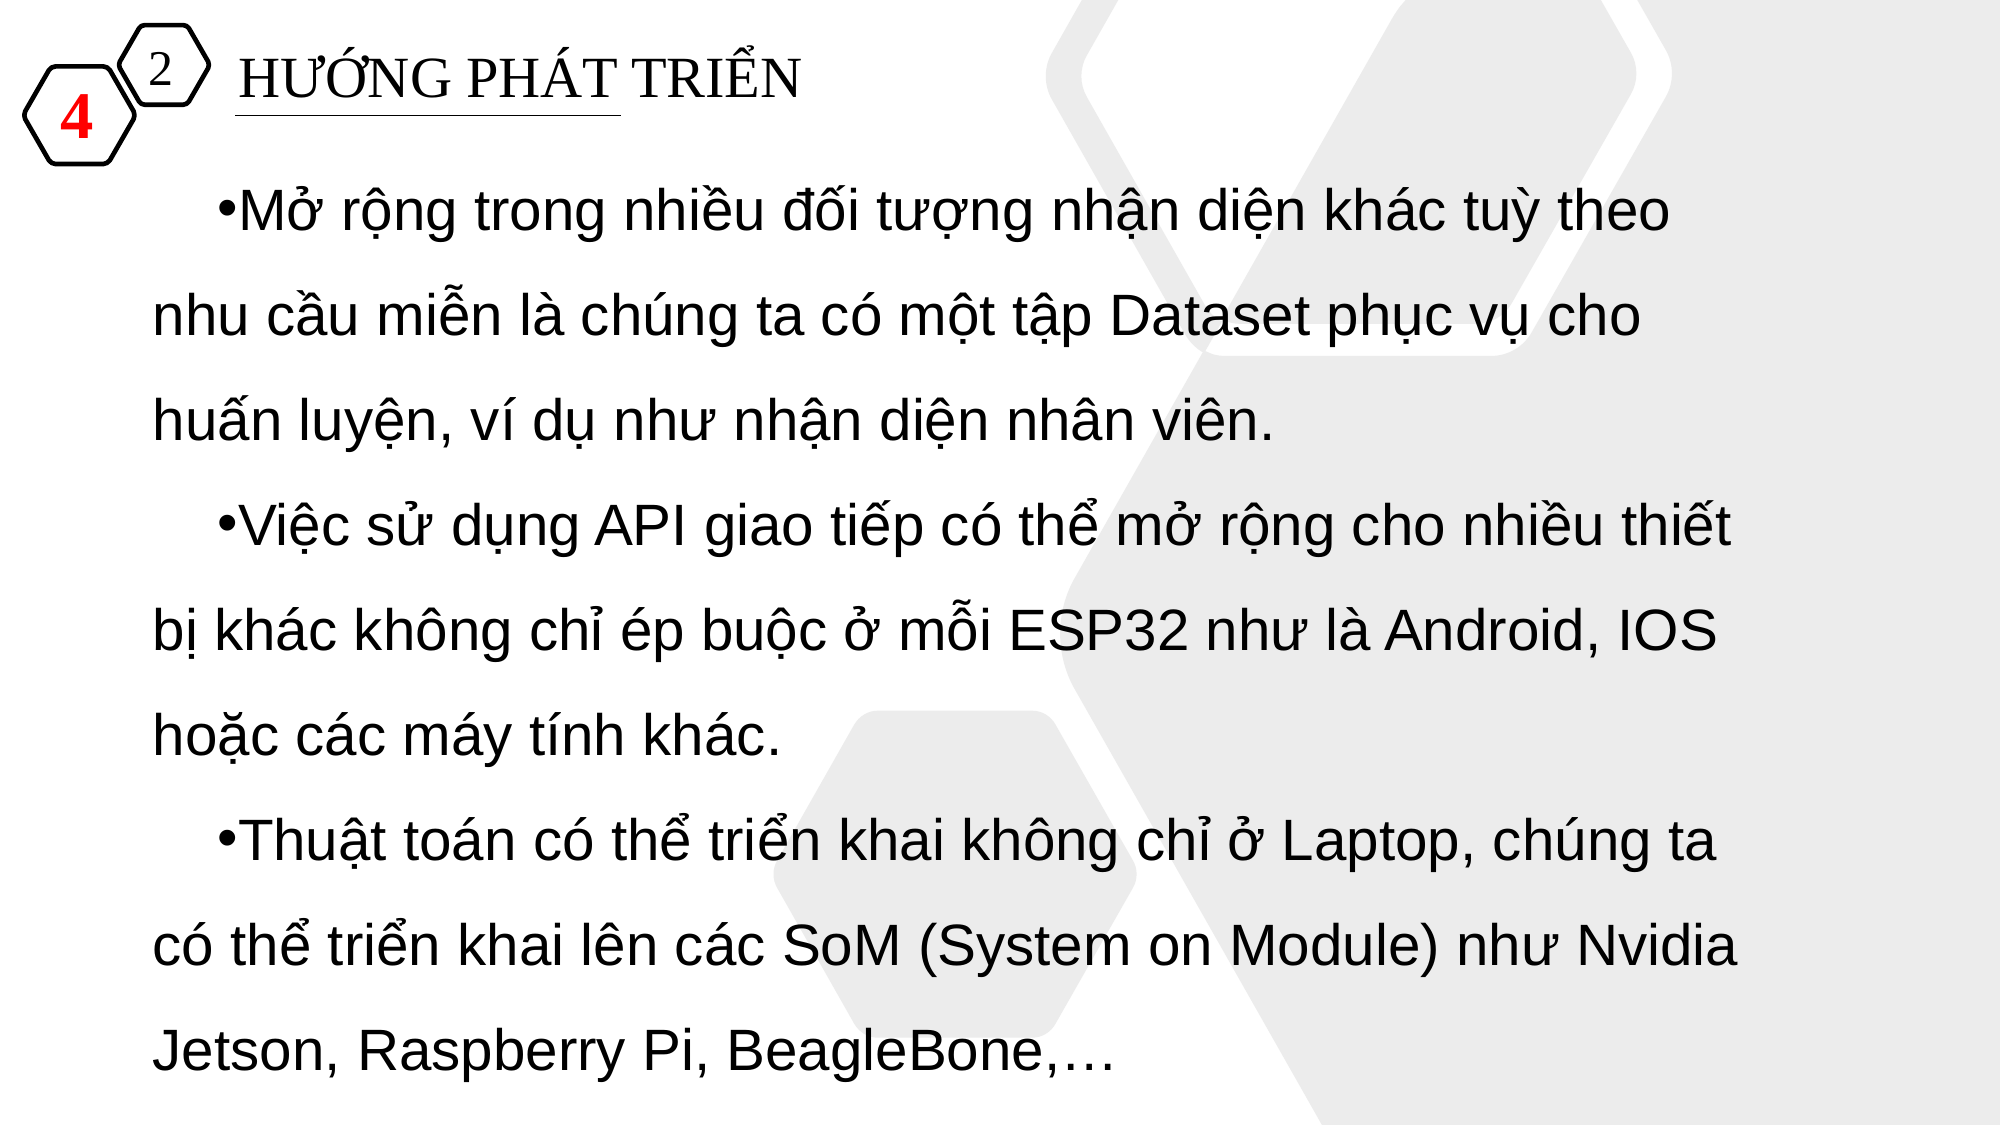

2
HƯỚNG PHÁT TRIỂN
4
Mở rộng trong nhiều đối tượng nhận diện khác tuỳ theo nhu cầu miễn là chúng ta có một tập Dataset phục vụ cho huấn luyện, ví dụ như nhận diện nhân viên.
Việc sử dụng API giao tiếp có thể mở rộng cho nhiều thiết bị khác không chỉ ép buộc ở mỗi ESP32 như là Android, IOS hoặc các máy tính khác.
Thuật toán có thể triển khai không chỉ ở Laptop, chúng ta có thể triển khai lên các SoM (System on Module) như Nvidia Jetson, Raspberry Pi, BeagleBone,…